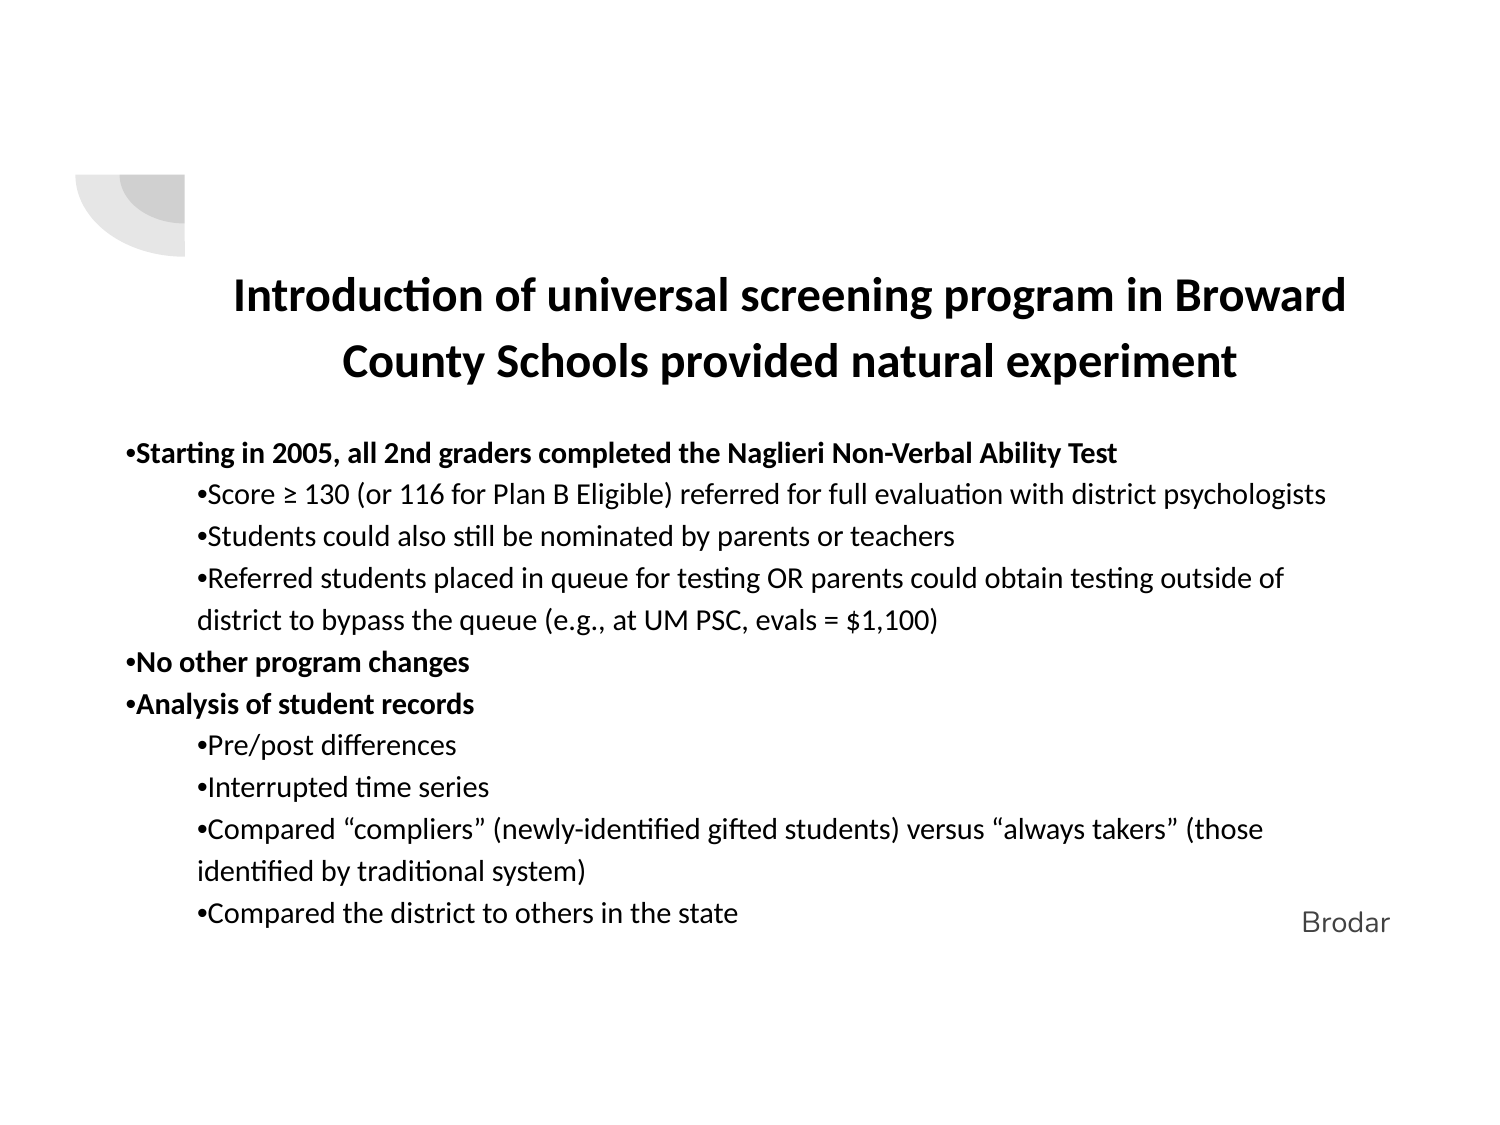

# Introduction of universal screening program in Broward County Schools provided natural experiment

•Starting in 2005, all 2nd graders completed the Naglieri Non-Verbal Ability Test
•Score ≥ 130 (or 116 for Plan B Eligible) referred for full evaluation with district psychologists
•Students could also still be nominated by parents or teachers
•Referred students placed in queue for testing OR parents could obtain testing outside of district to bypass the queue (e.g., at UM PSC, evals = $1,100)
•No other program changes
•Analysis of student records
•Pre/post differences
•Interrupted time series
•Compared “compliers” (newly-identified gifted students) versus “always takers” (those identified by traditional system)
•Compared the district to others in the state

Brodar